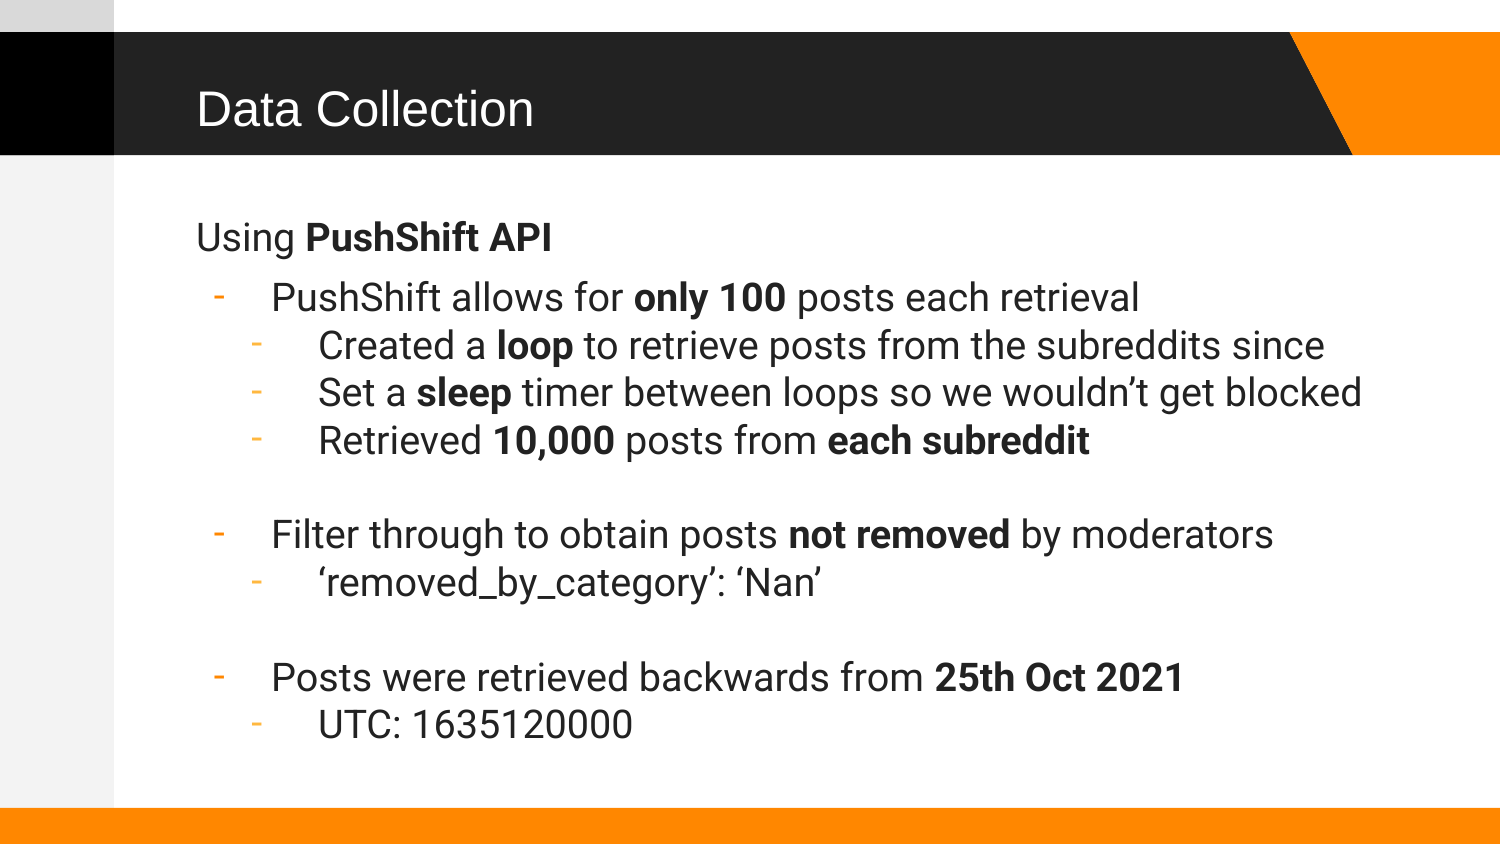

# Data Collection
Using PushShift API
PushShift allows for only 100 posts each retrieval
Created a loop to retrieve posts from the subreddits since
Set a sleep timer between loops so we wouldn’t get blocked
Retrieved 10,000 posts from each subreddit

Filter through to obtain posts not removed by moderators
‘removed_by_category’: ‘Nan’

Posts were retrieved backwards from 25th Oct 2021
UTC: 1635120000